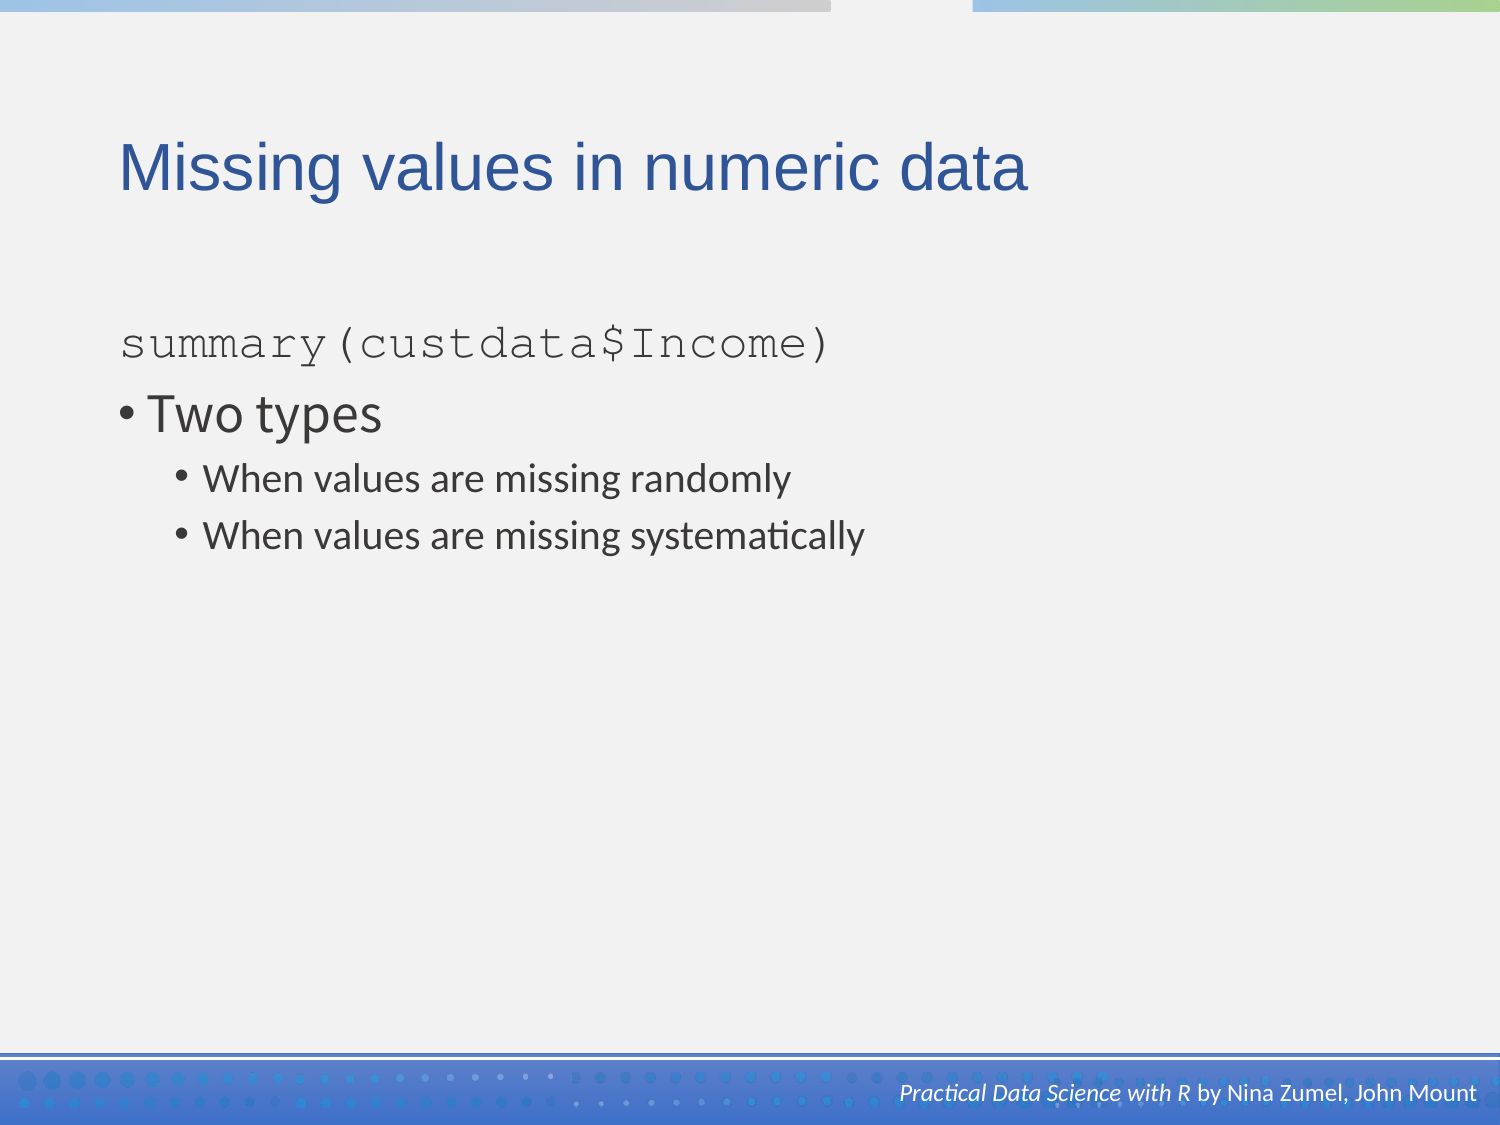

# Missing values in numeric data
summary(custdata$Income)
Two types
When values are missing randomly
When values are missing systematically

Practical Data Science with R by Nina Zumel, John Mount